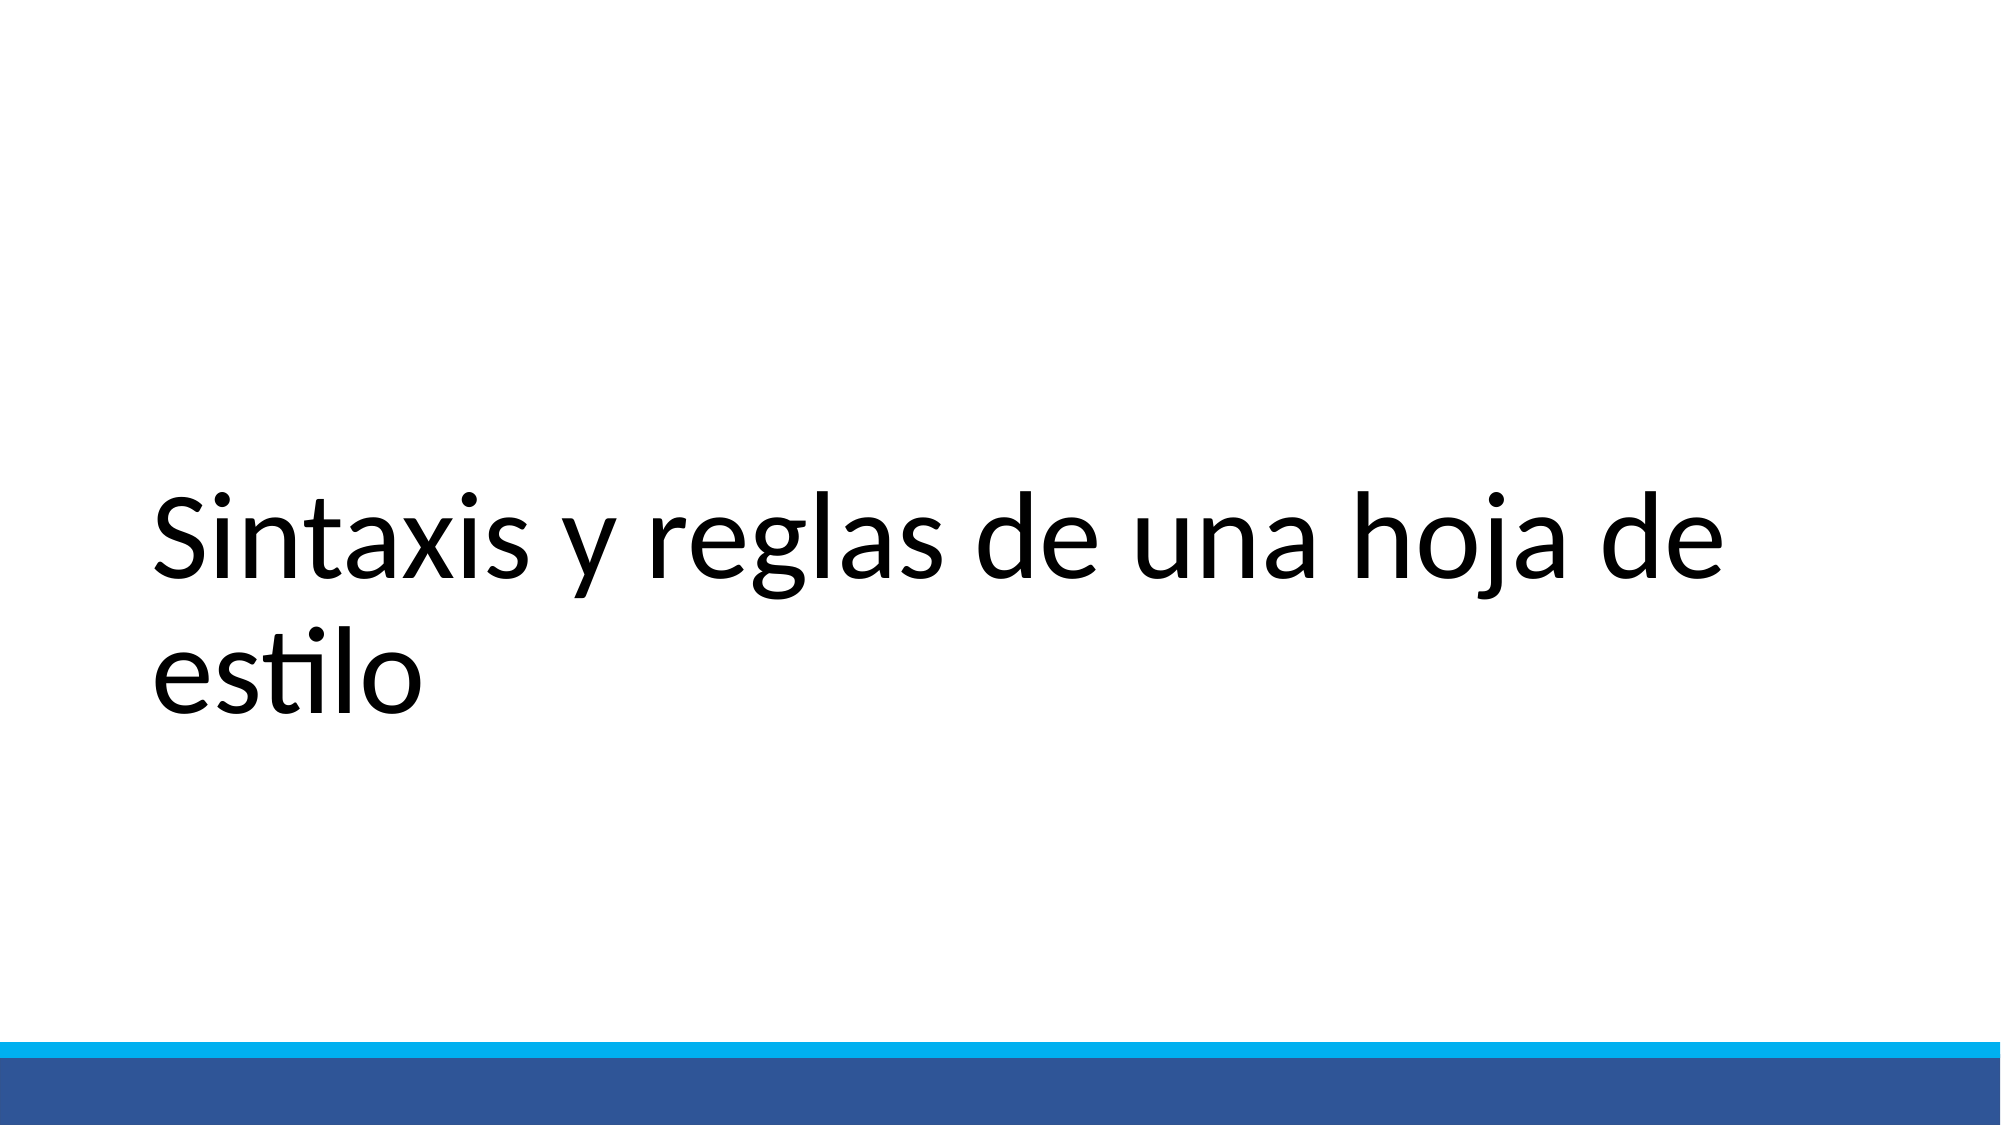

# Sintaxis y reglas de una hoja de estilo